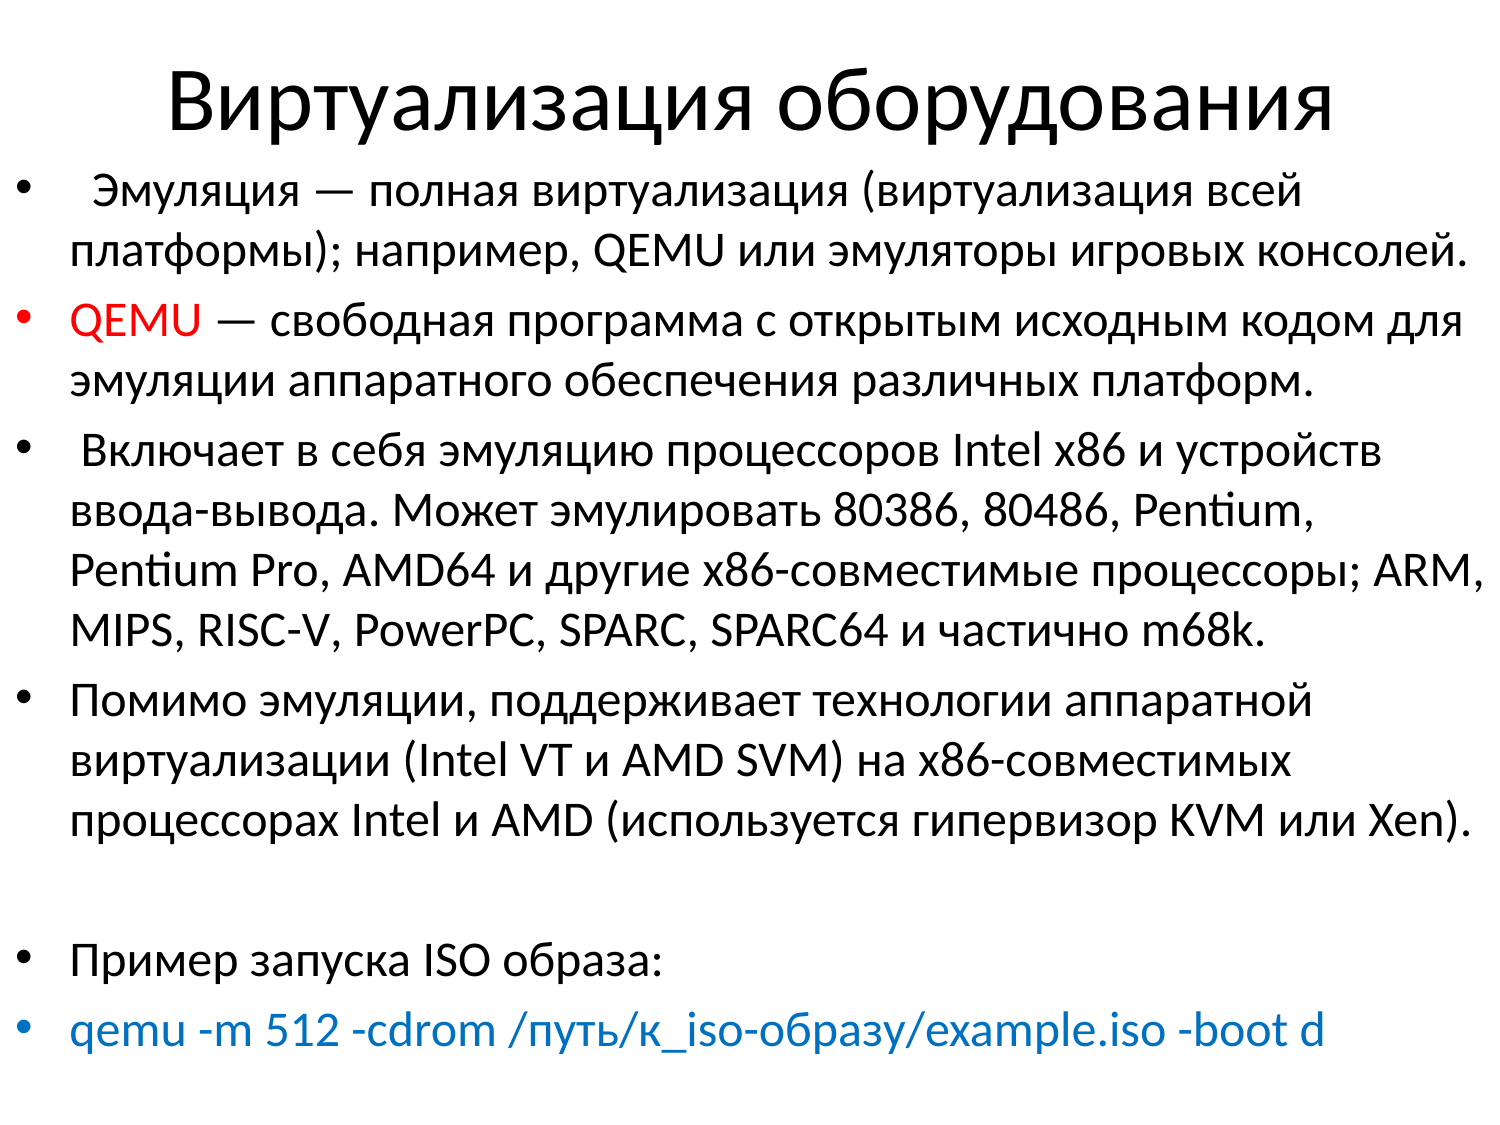

# Виртуализация оборудования
  Эмуляция — полная виртуализация (виртуализация всей платформы); например, QEMU или эмуляторы игровых консолей.
QEMU — свободная программа с открытым исходным кодом для эмуляции аппаратного обеспечения различных платформ.
 Включает в себя эмуляцию процессоров Intel x86 и устройств ввода-вывода. Может эмулировать 80386, 80486, Pentium, Pentium Pro, AMD64 и другие x86-совместимые процессоры; ARM, MIPS, RISC-V, PowerPC, SPARC, SPARC64 и частично m68k.
Помимо эмуляции, поддерживает технологии аппаратной виртуализации (Intel VT и AMD SVM) на x86-совместимых процессорах Intel и AMD (используется гипервизор KVM или Xen).

Пример запуска ISO образа:
qemu -m 512 -cdrom /путь/к_iso-образу/example.iso -boot d